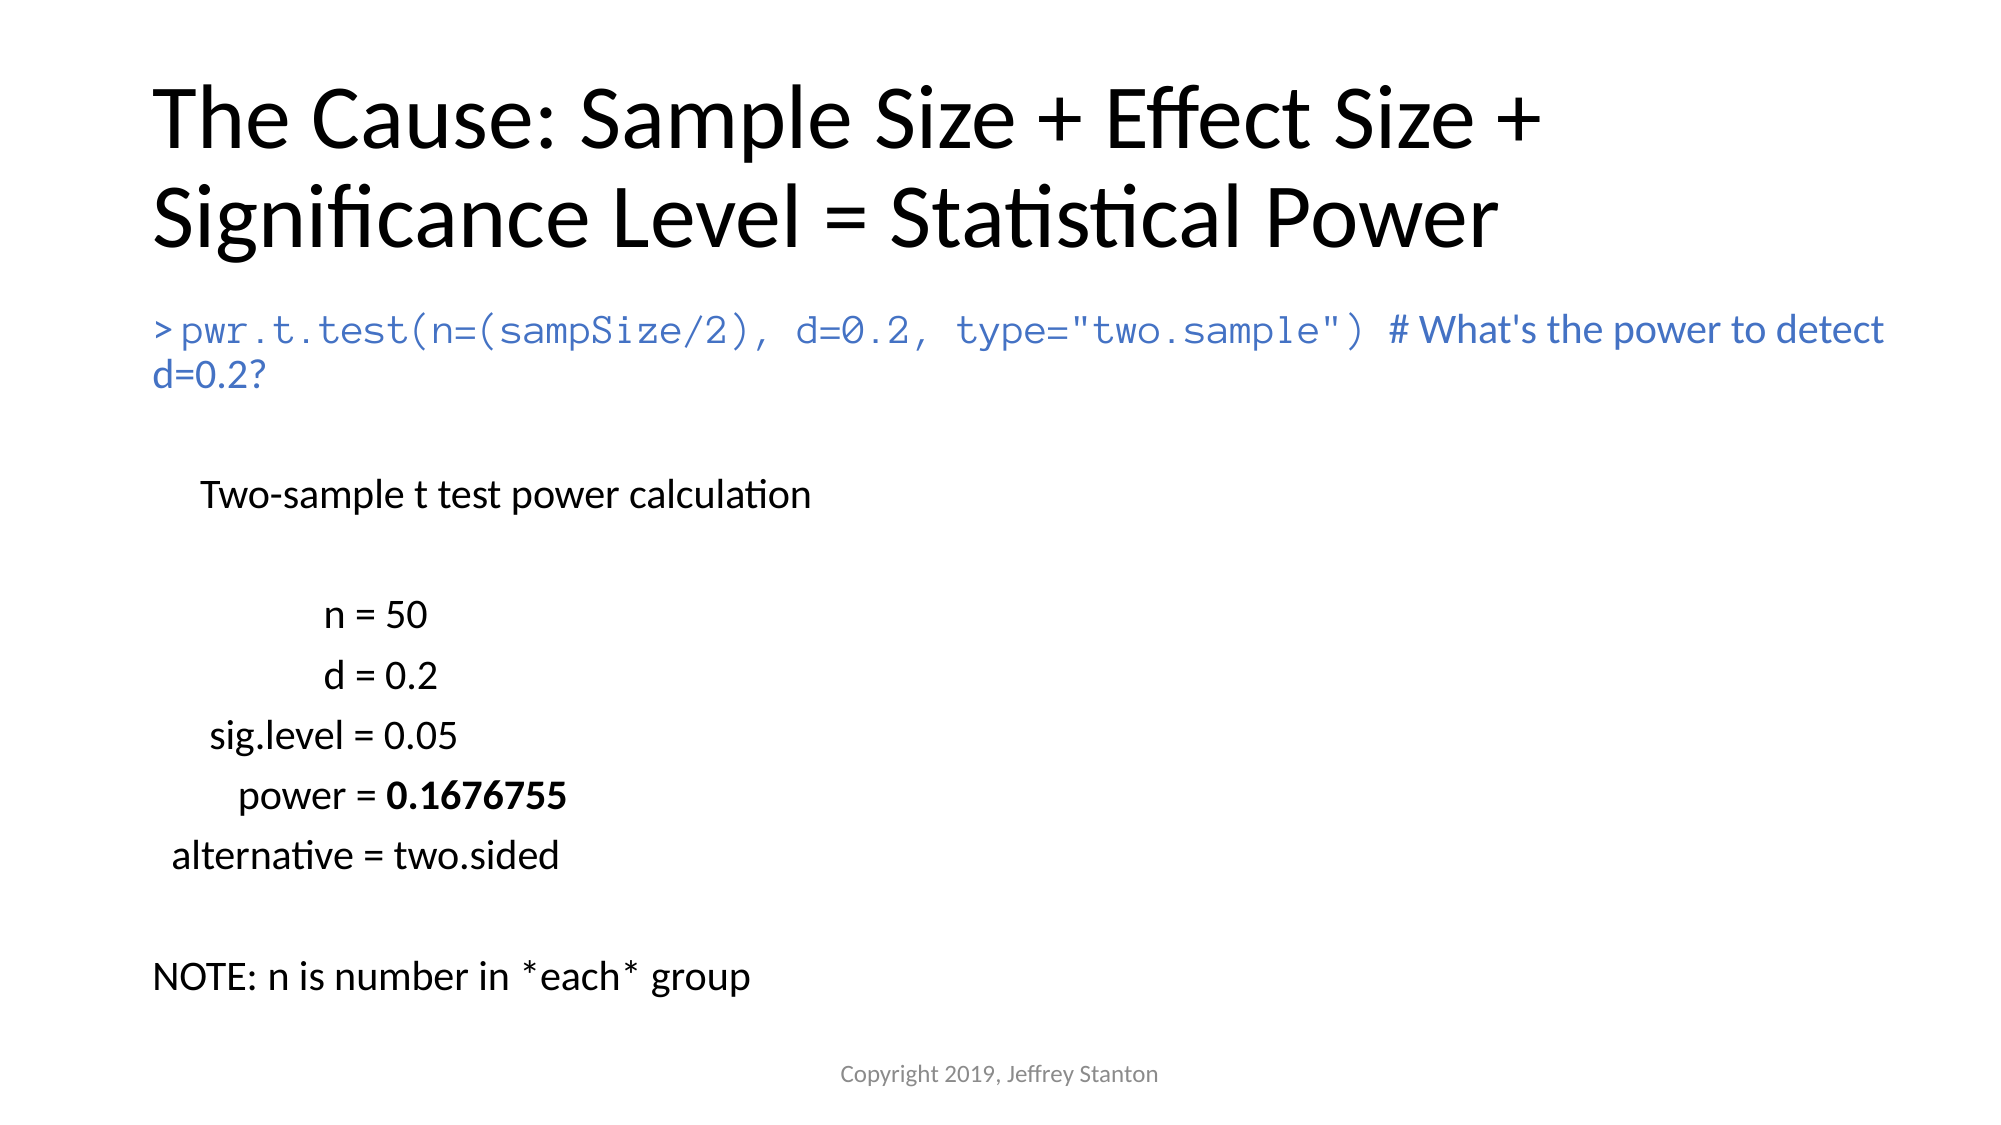

# The Cause: Sample Size + Effect Size + Significance Level = Statistical Power
> pwr.t.test(n=(sampSize/2), d=0.2, type="two.sample") # What's the power to detect d=0.2?

     Two-sample t test power calculation

                  n = 50
                  d = 0.2
      sig.level = 0.05
         power = 0.1676755
  alternative = two.sided

NOTE: n is number in *each* group
Copyright 2019, Jeffrey Stanton